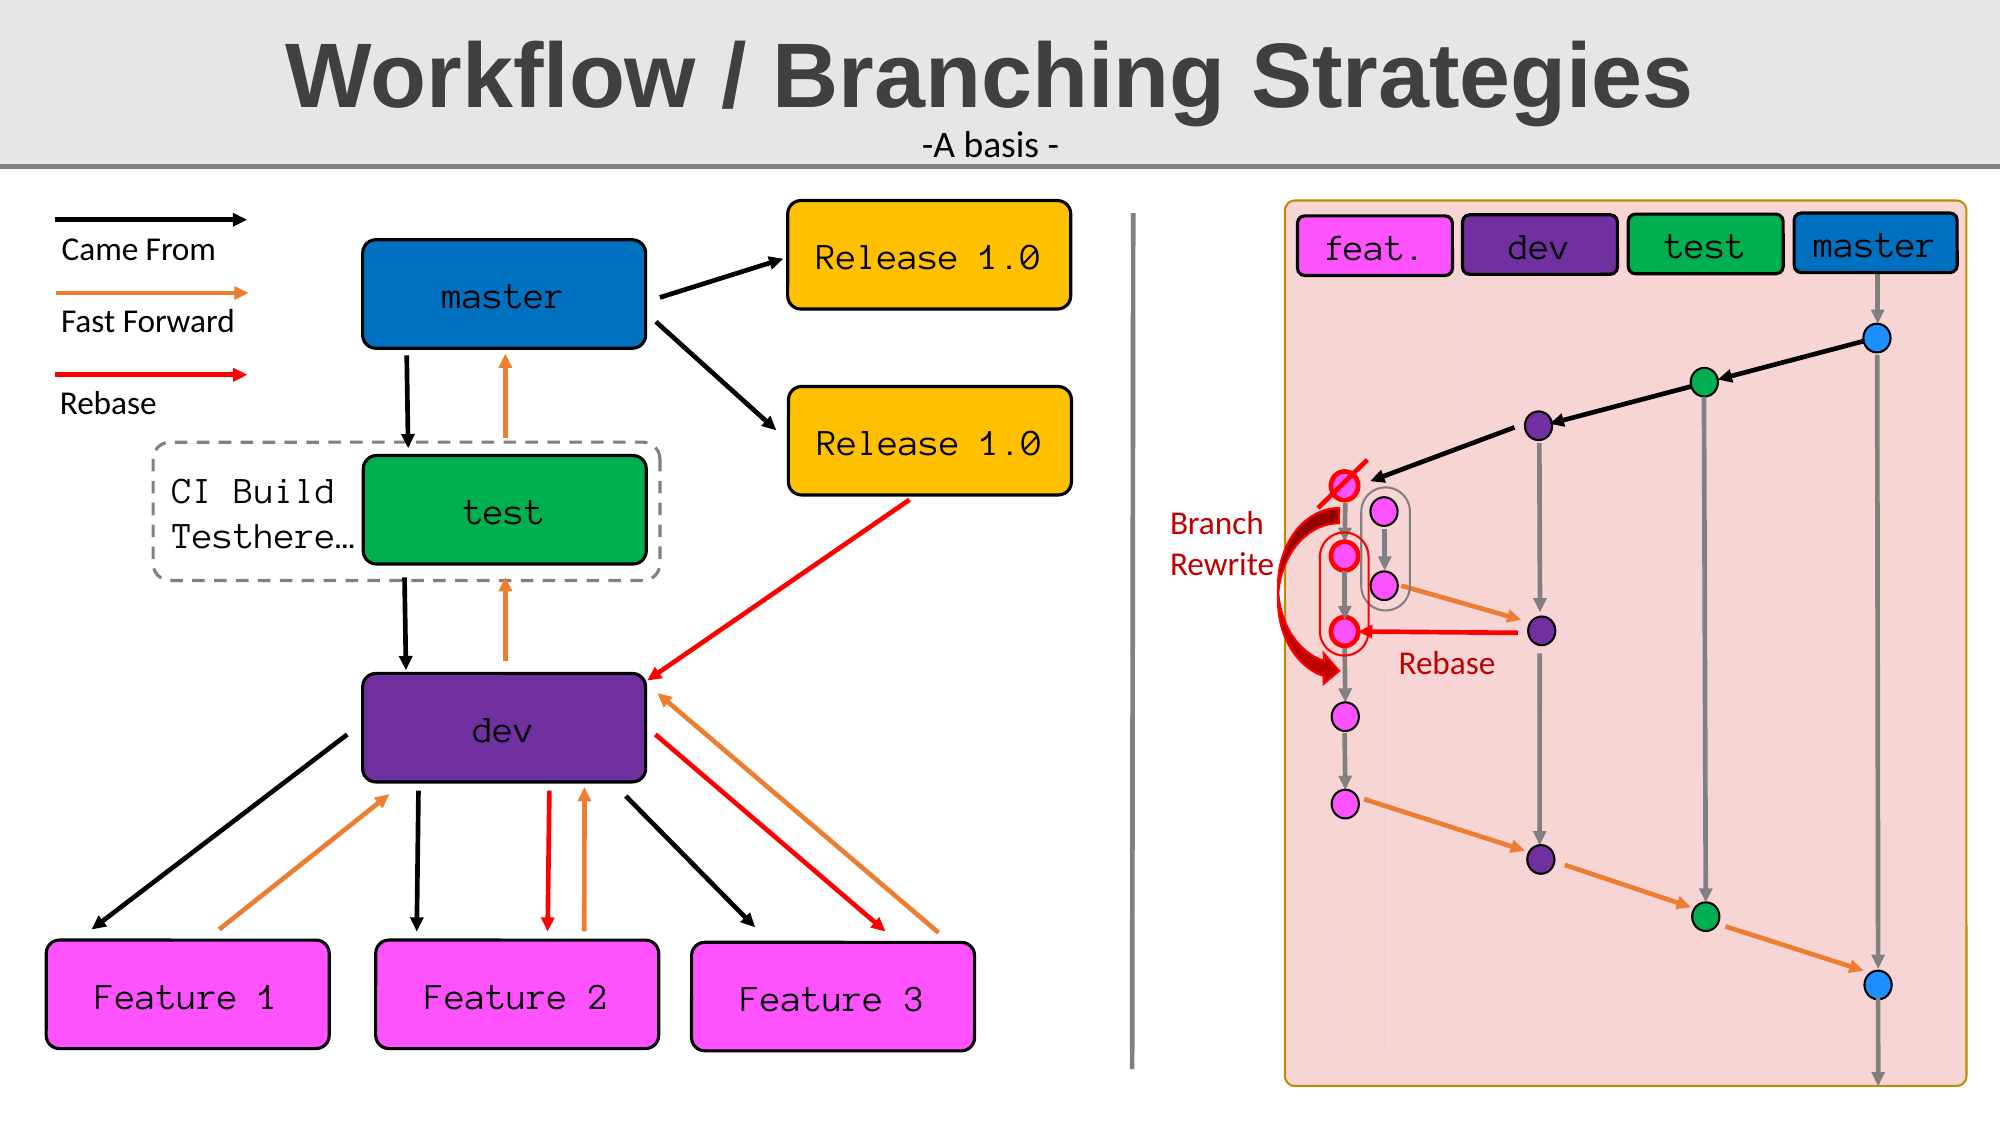

Workflow / Branching Strategies
-A basis -
Release 1.0

master
test
dev
feat.

Came From
master
Fast Forward
Rebase
Release 1.0
CI Build
Testhere…
test

Branch Rewrite
Rebase
dev
Feature 2
Feature 1
Feature 3